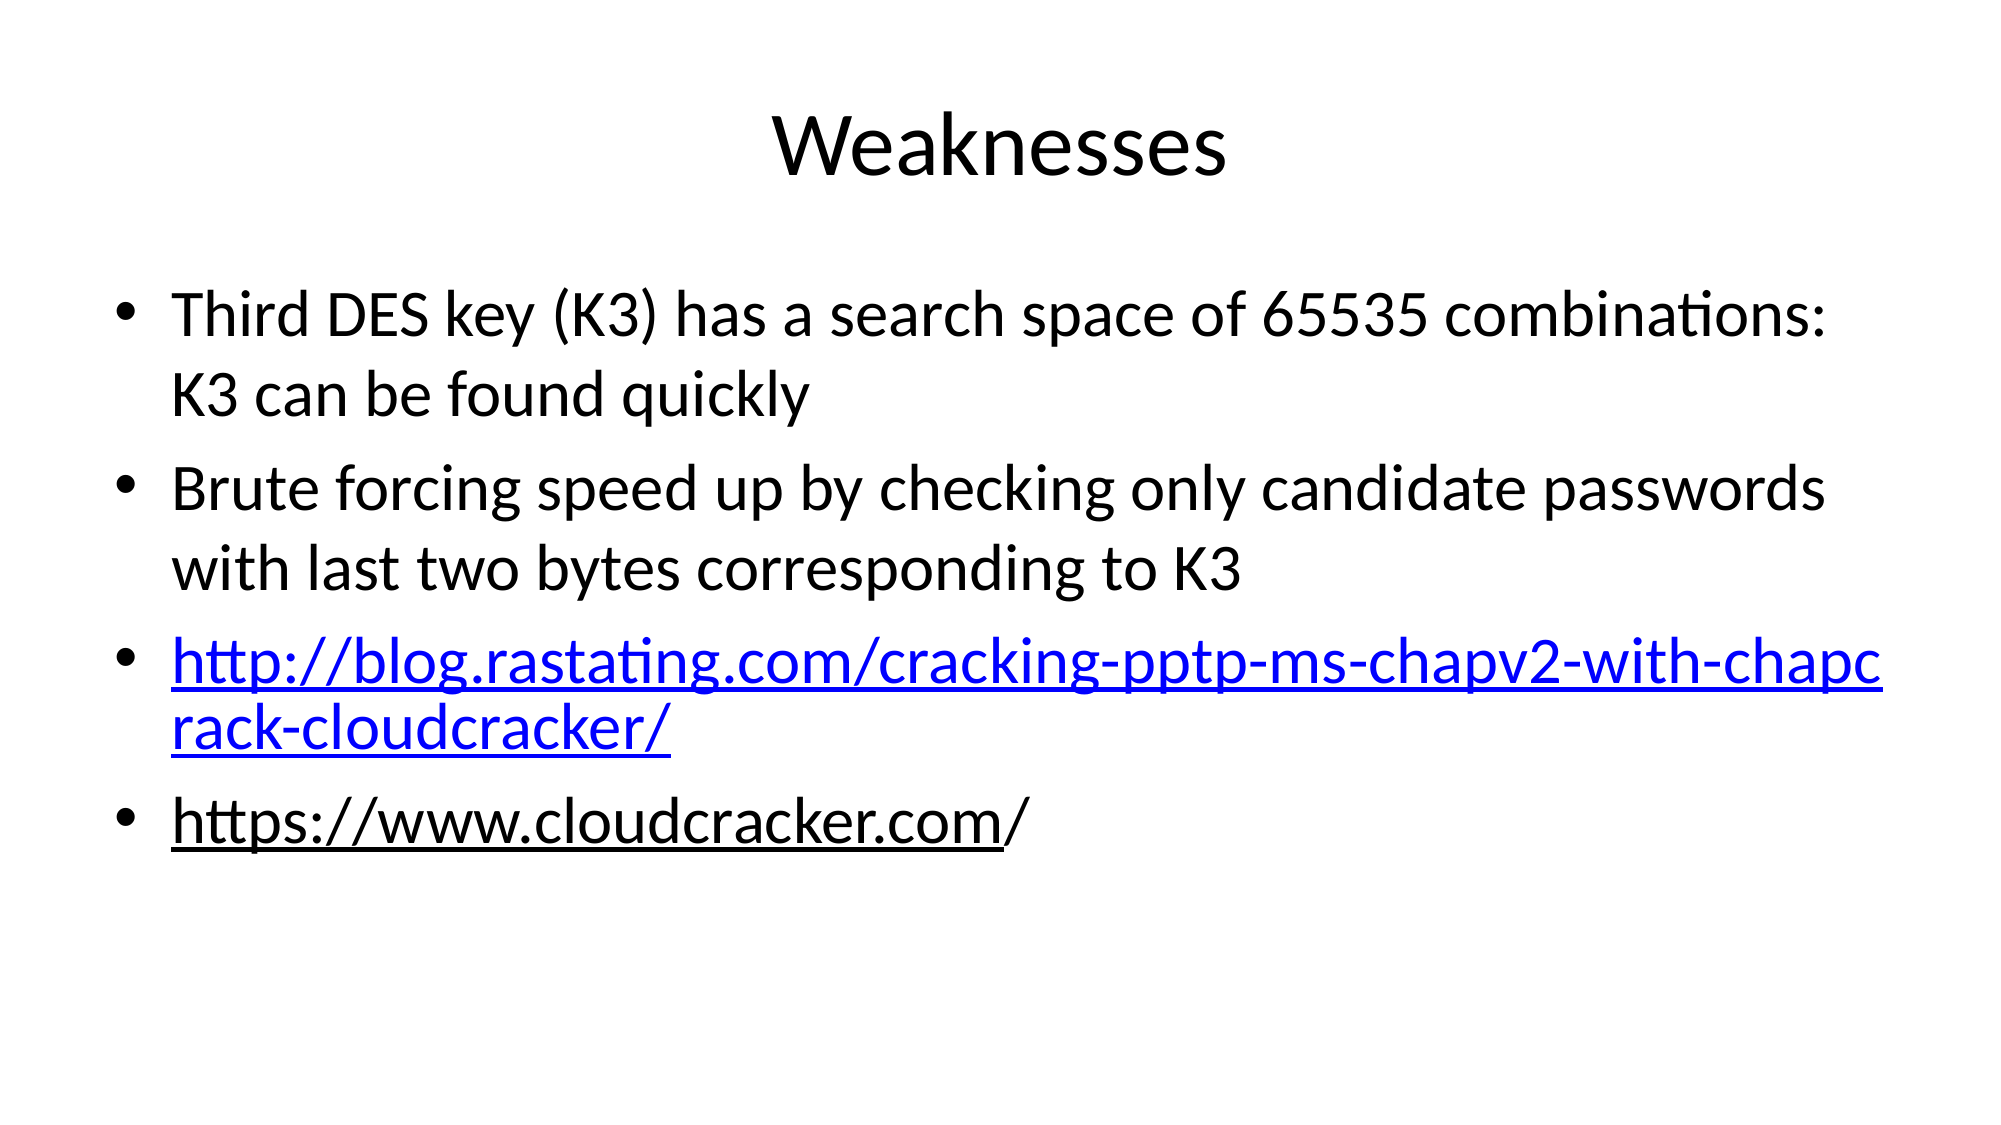

# Weaknesses
Third DES key (K3) has a search space of 65535 combinations: K3 can be found quickly
Brute forcing speed up by checking only candidate passwords with last two bytes corresponding to K3
http://blog.rastating.com/cracking-pptp-ms-chapv2-with-chapcrack-cloudcracker/
https://www.cloudcracker.com/